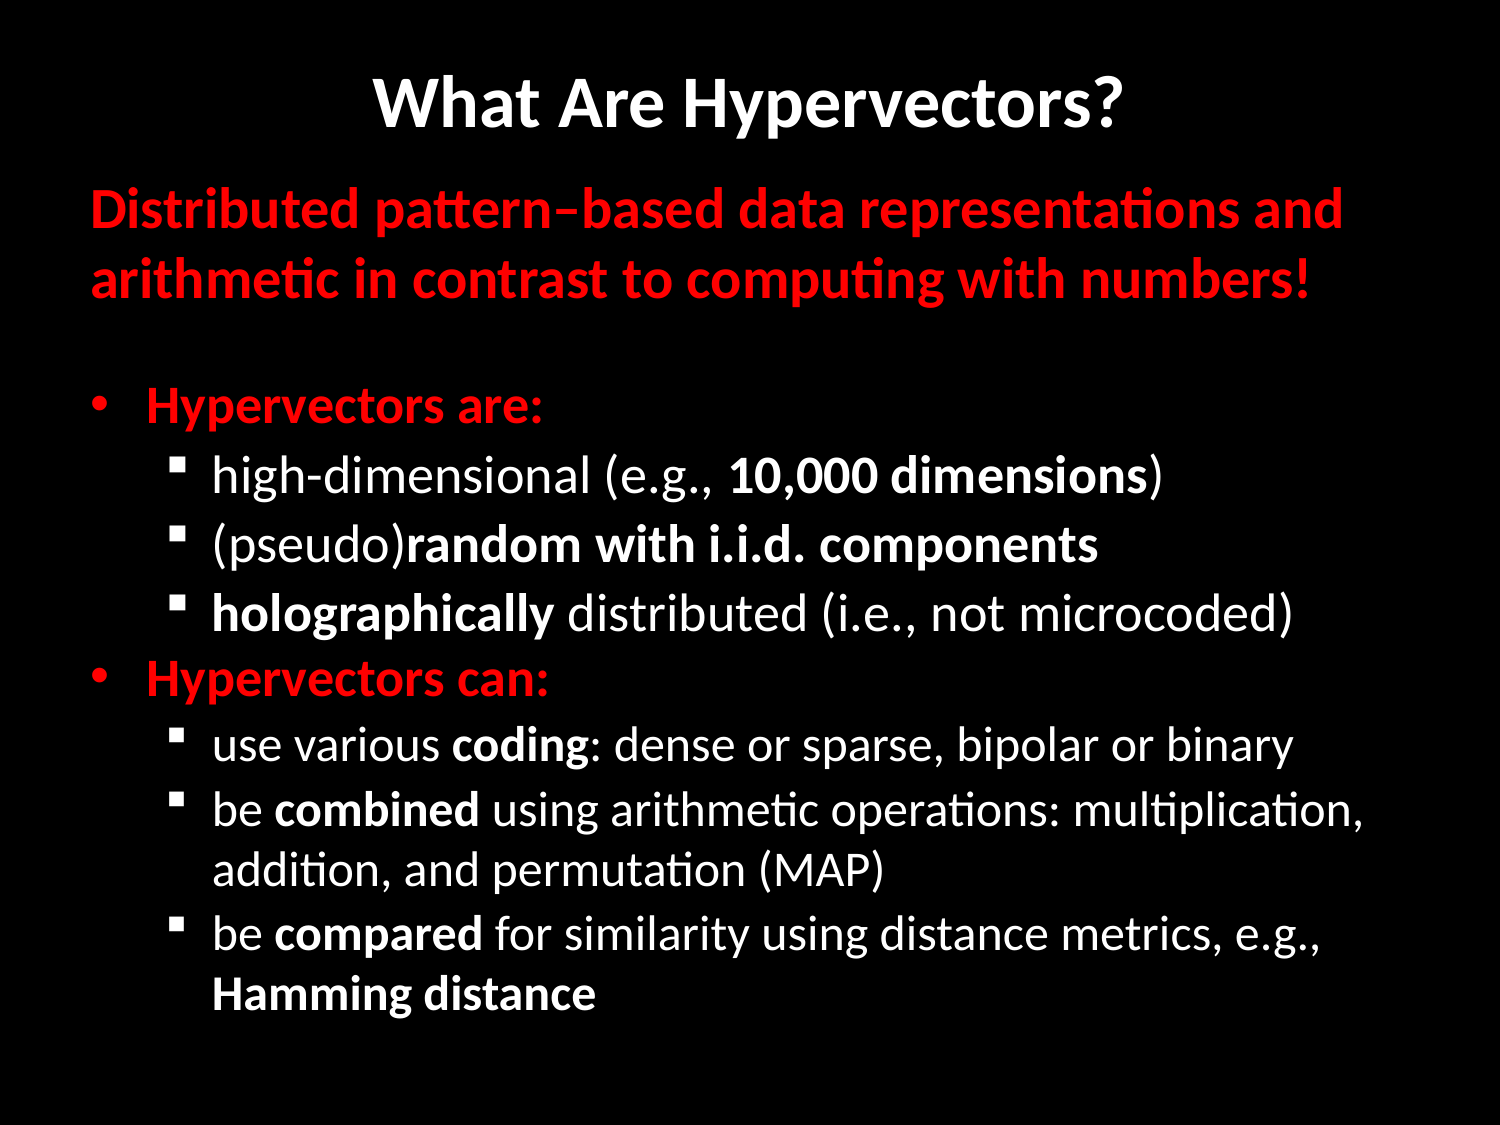

# What Are Hypervectors?
Distributed pattern–based data representations and arithmetic in contrast to computing with numbers!

Hypervectors are:
high-dimensional (e.g., 10,000 dimensions)
(pseudo)random with i.i.d. components
holographically distributed (i.e., not microcoded)
Hypervectors can:
use various coding: dense or sparse, bipolar or binary
be combined using arithmetic operations: multiplication, addition, and permutation (MAP)
be compared for similarity using distance metrics, e.g., Hamming distance